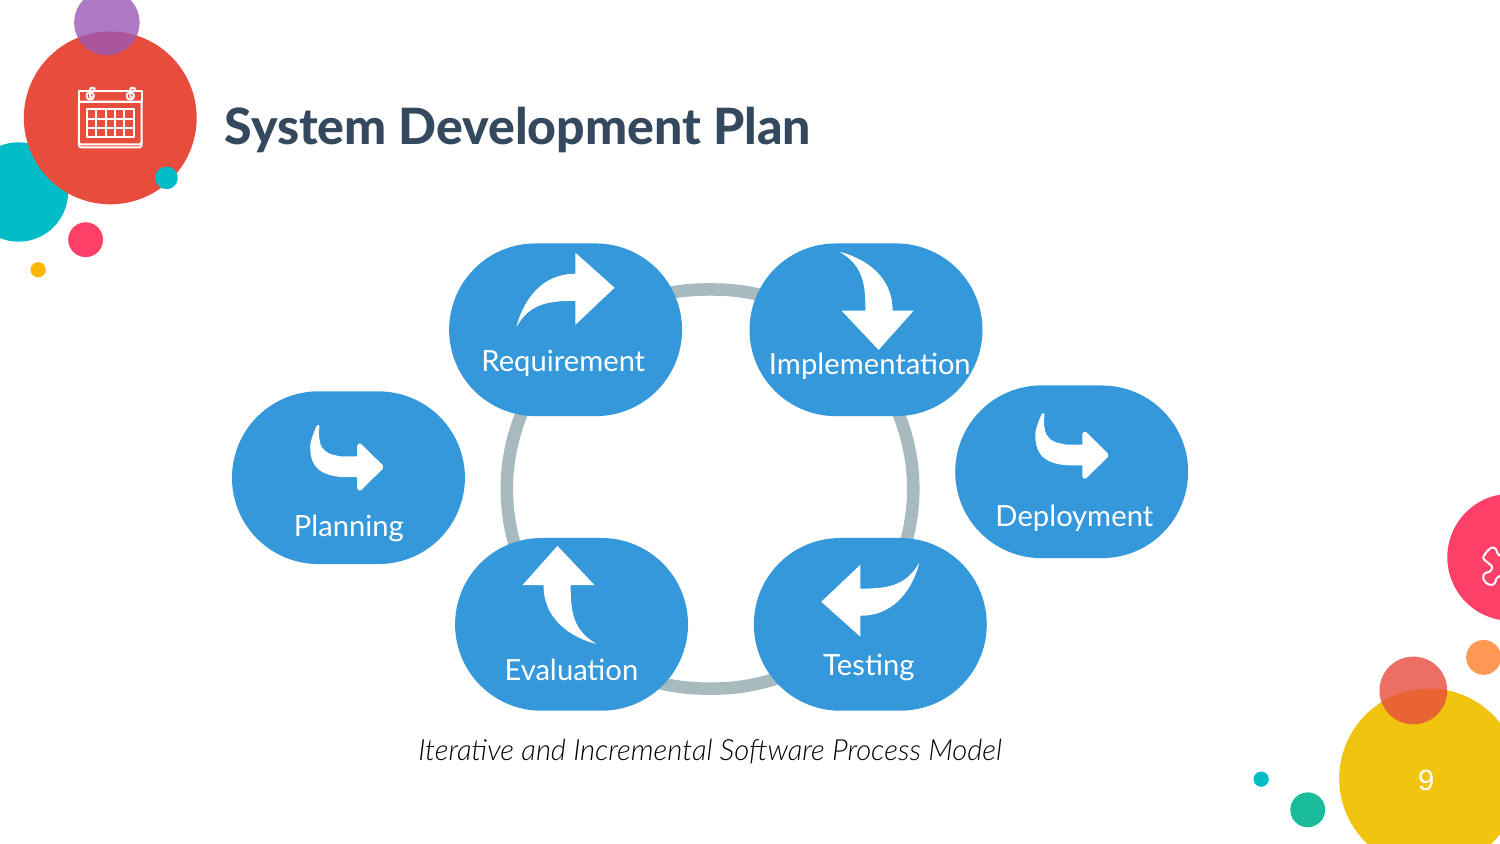

# System Development Plan

Requirement

Implementation

Deployment

Planning

Evaluation

Testing

9
Iterative and Incremental Software Process Model